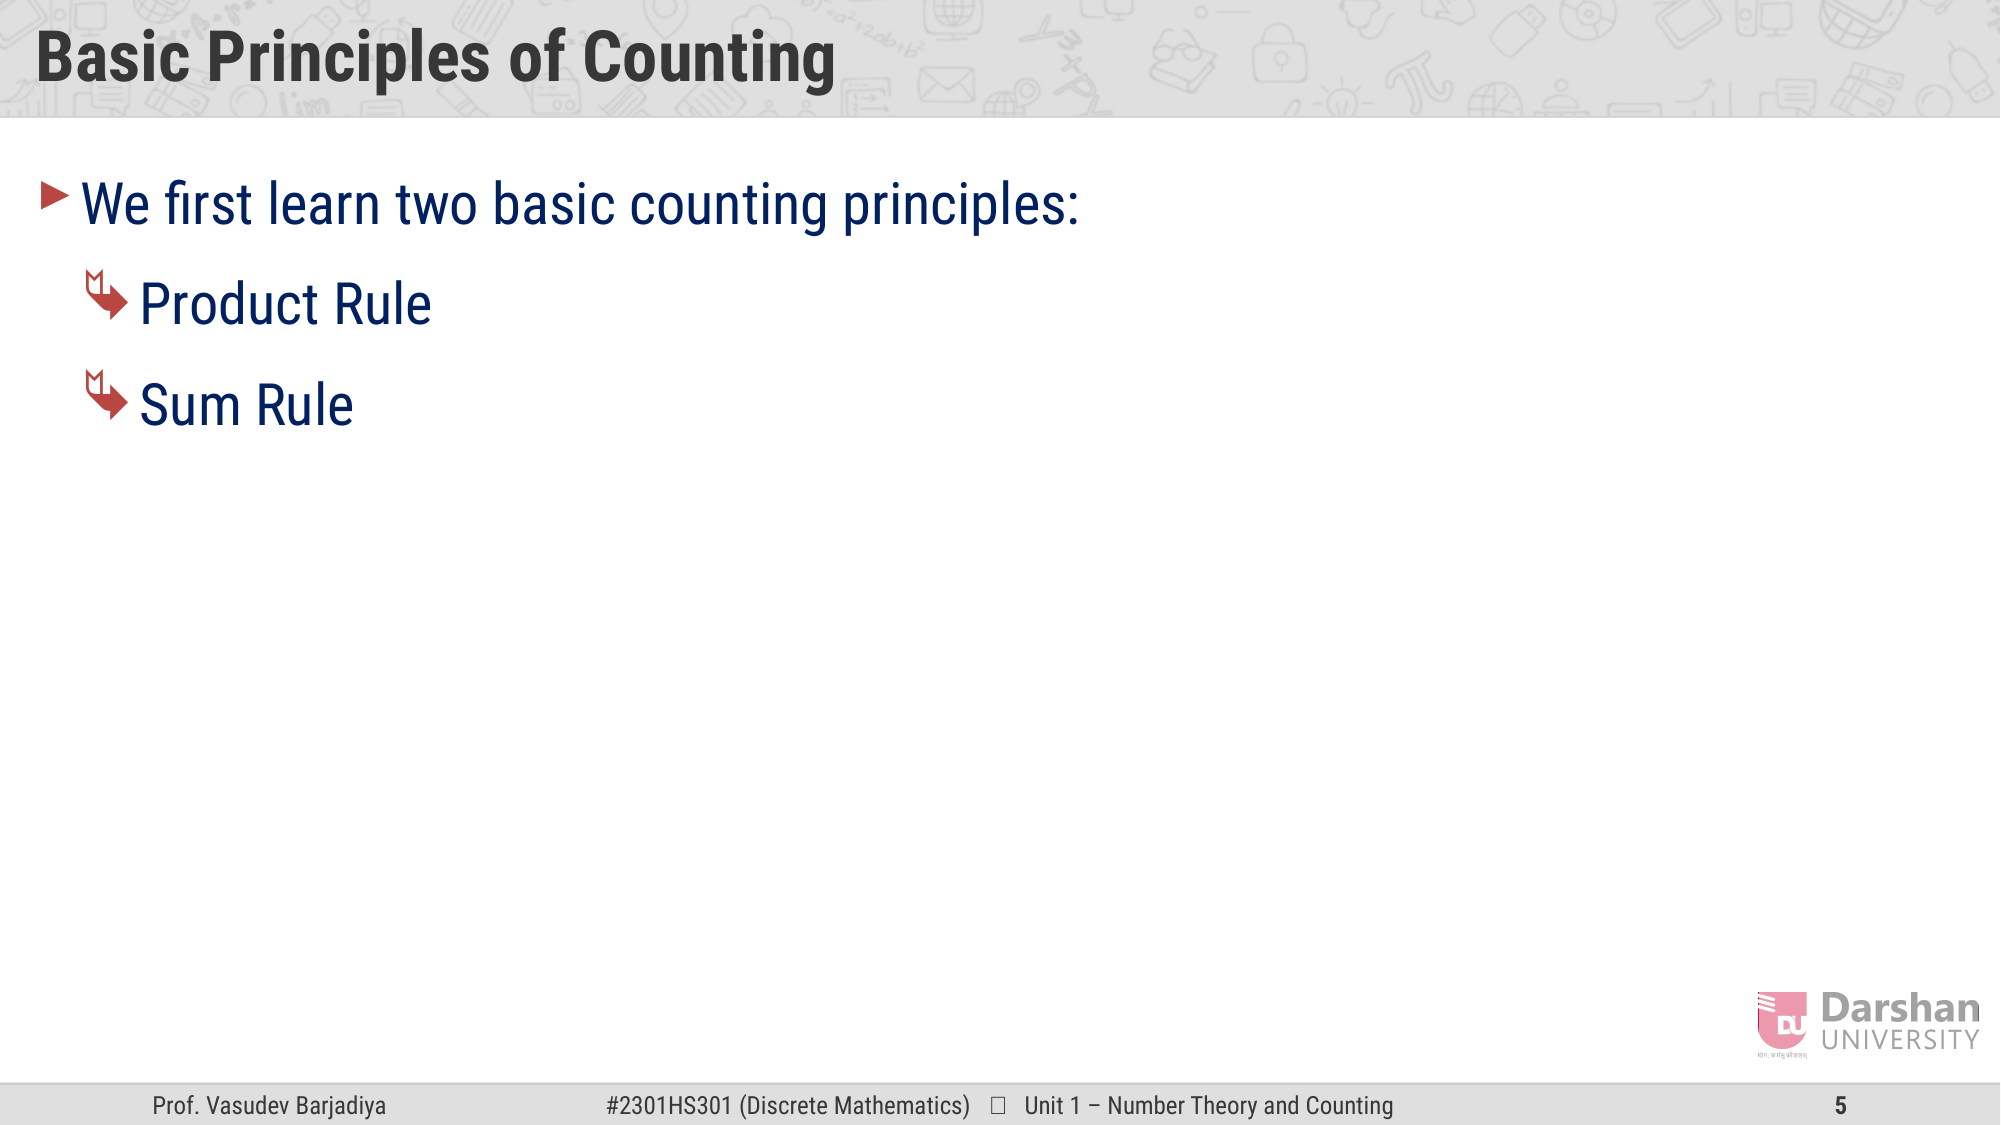

# Basic Principles of Counting
We ﬁrst learn two basic counting principles:
Product Rule
Sum Rule